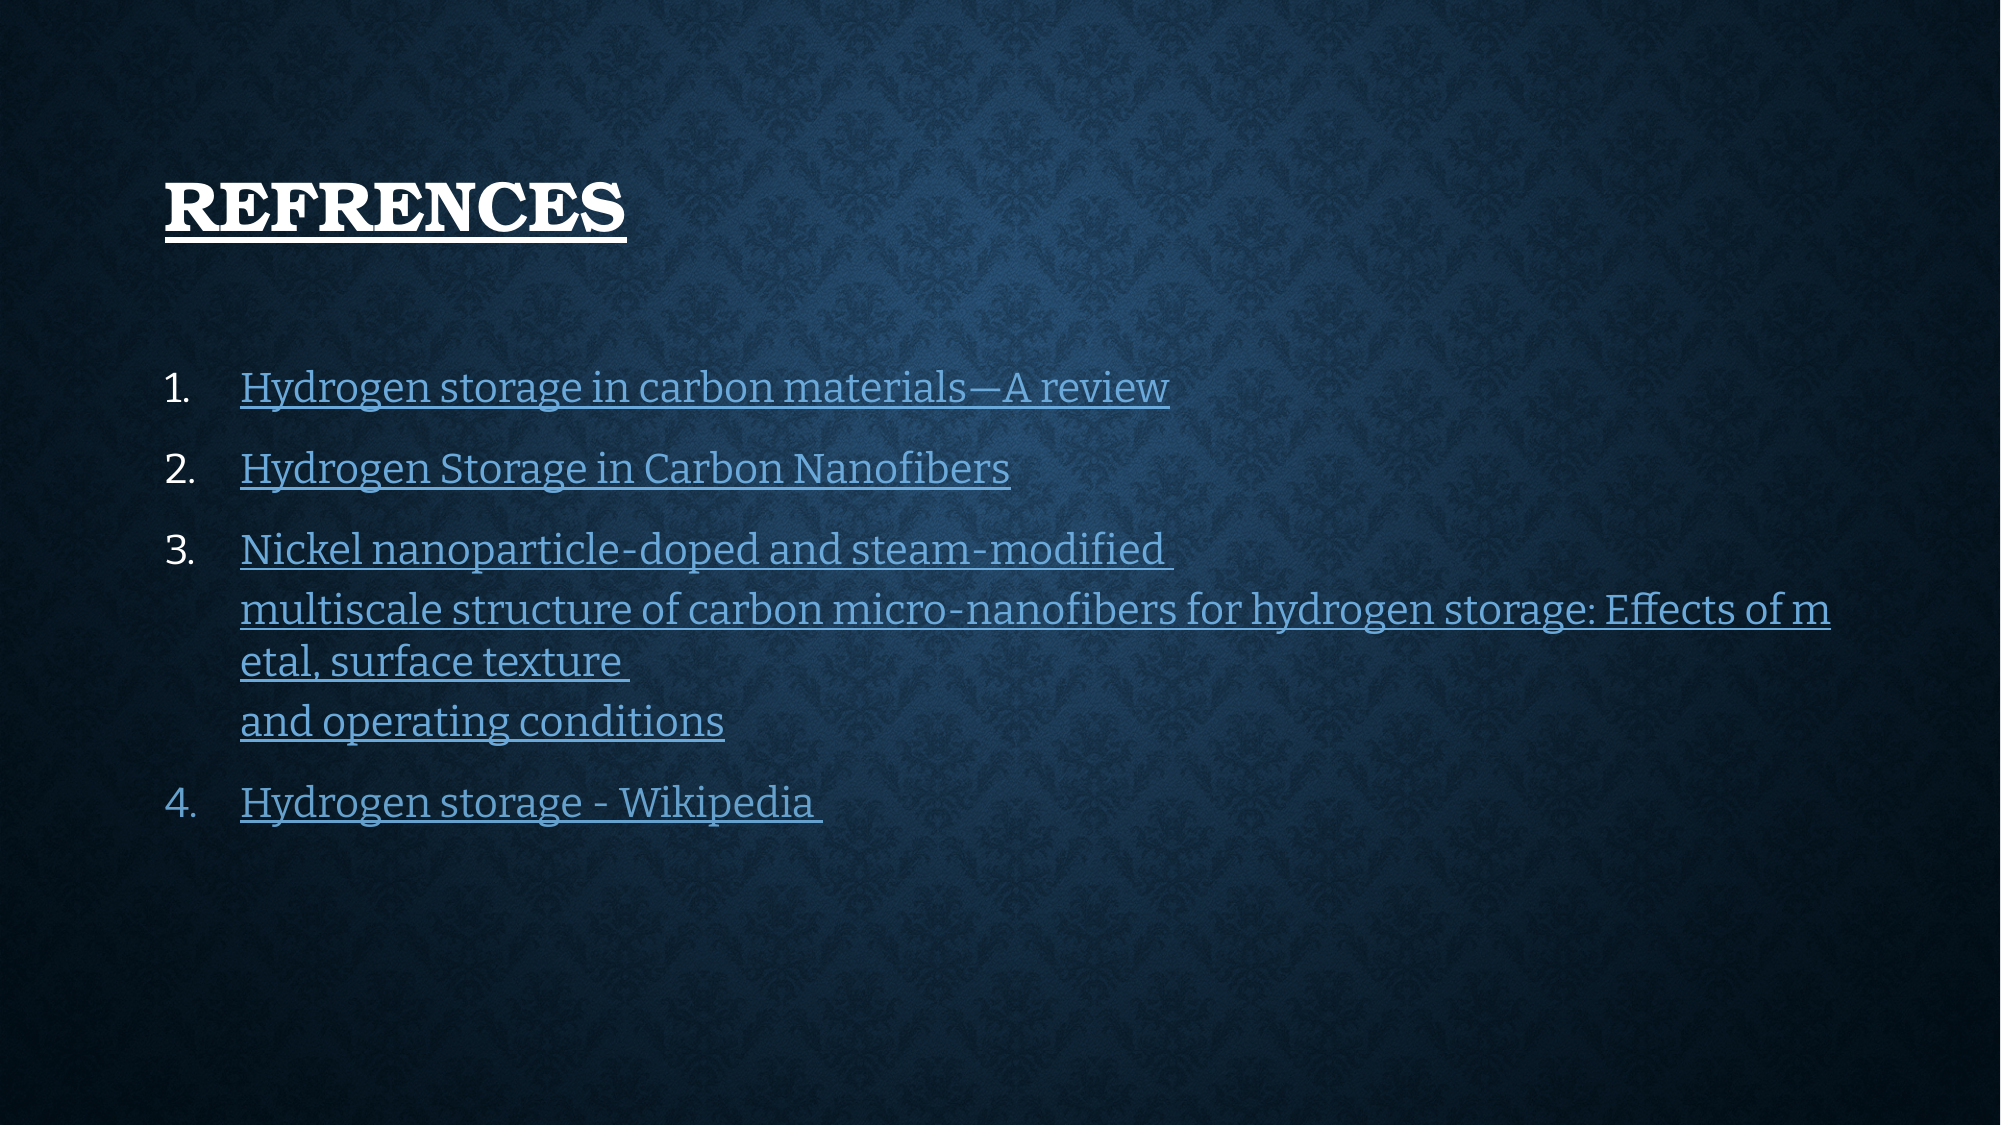

# REFRENCES
Hydrogen storage in carbon materials—A review
Hydrogen Storage in Carbon Nanofibers
Nickel nanoparticle-doped and steam-modified multiscale structure of carbon micro-nanofibers for hydrogen storage: Effects of metal, surface texture and operating conditions
Hydrogen storage - Wikipedia